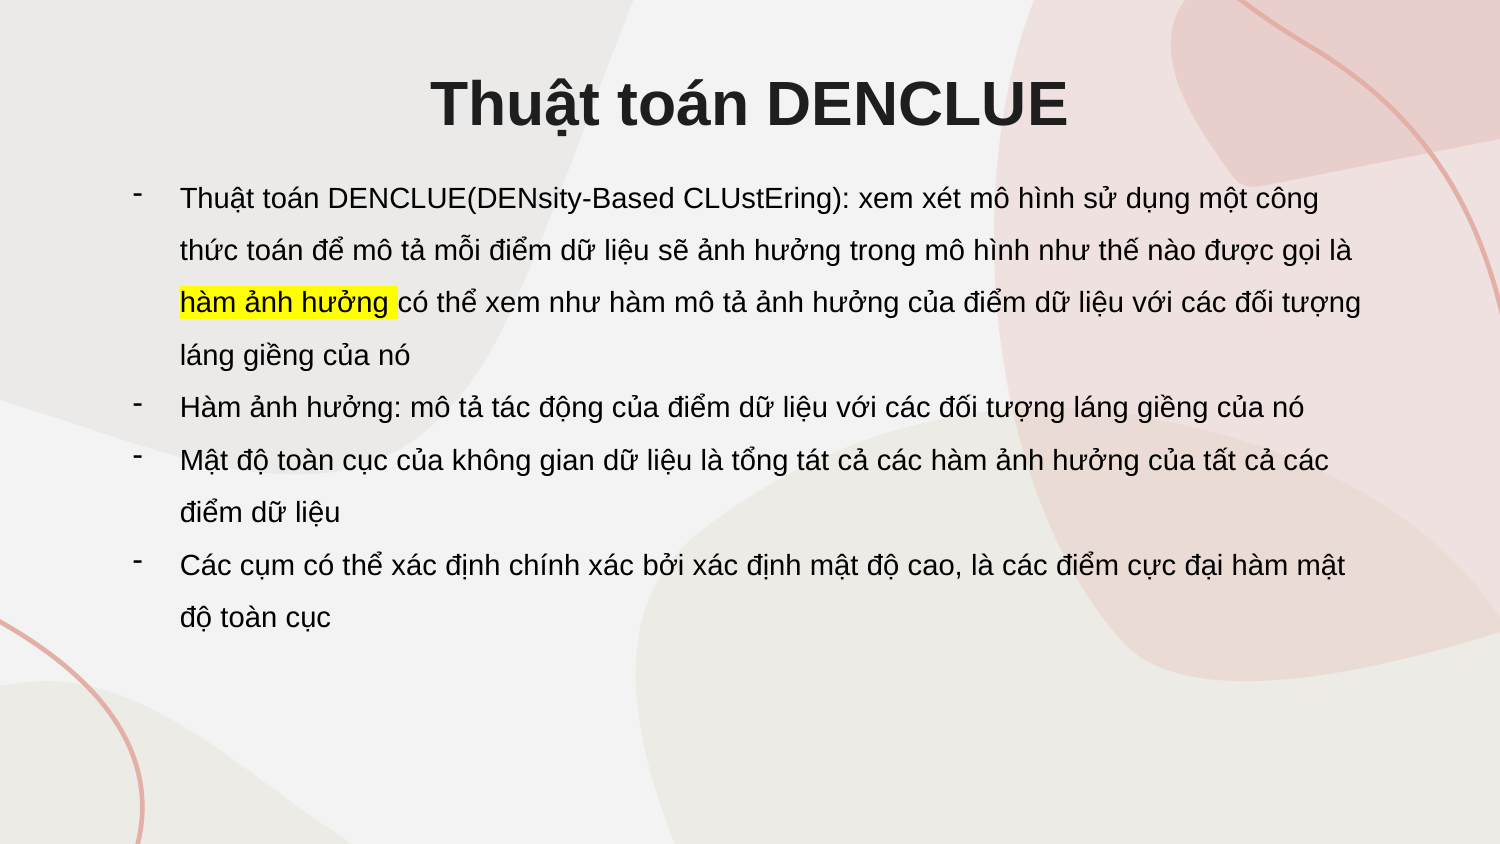

# Thuật toán DENCLUE
Thuật toán DENCLUE(DENsity-Based CLUstEring): xem xét mô hình sử dụng một công thức toán để mô tả mỗi điểm dữ liệu sẽ ảnh hưởng trong mô hình như thế nào được gọi là hàm ảnh hưởng có thể xem như hàm mô tả ảnh hưởng của điểm dữ liệu với các đối tượng láng giềng của nó
Hàm ảnh hưởng: mô tả tác động của điểm dữ liệu với các đối tượng láng giềng của nó
Mật độ toàn cục của không gian dữ liệu là tổng tát cả các hàm ảnh hưởng của tất cả các điểm dữ liệu
Các cụm có thể xác định chính xác bởi xác định mật độ cao, là các điểm cực đại hàm mật độ toàn cục